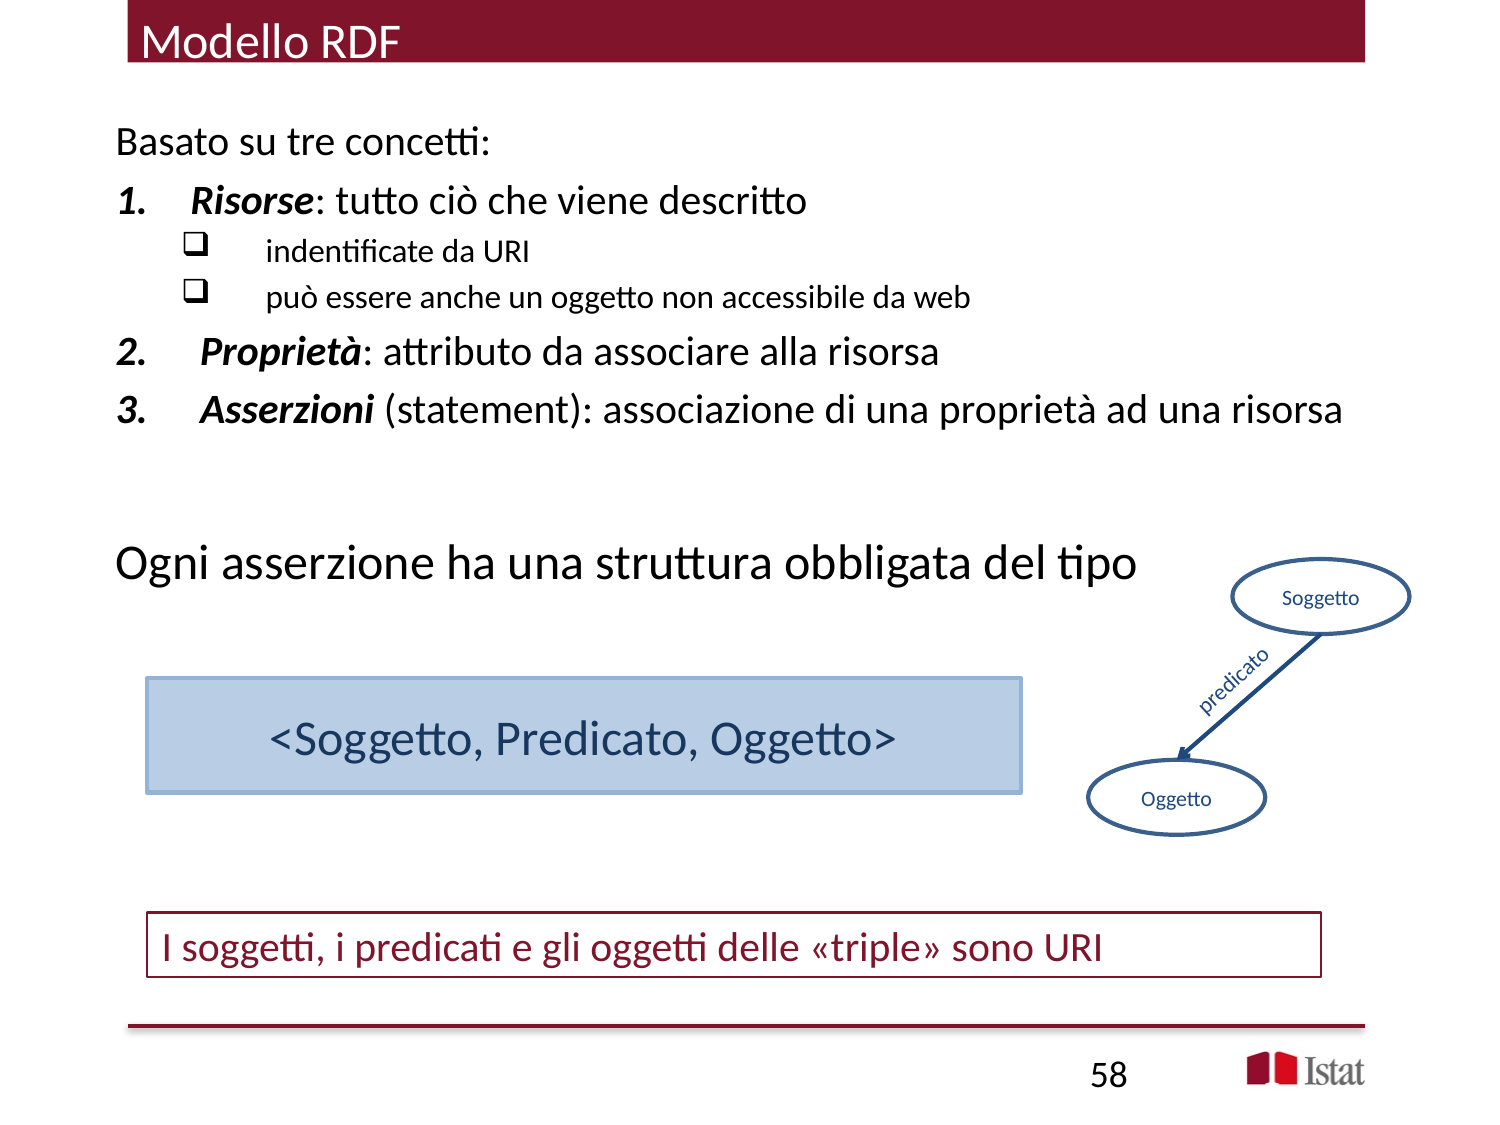

Modello RDF
Basato su tre concetti:
Risorse: tutto ciò che viene descritto
indentificate da URI
può essere anche un oggetto non accessibile da web
Proprietà: attributo da associare alla risorsa
Asserzioni (statement): associazione di una proprietà ad una risorsa

Ogni asserzione ha una struttura obbligata del tipo
Soggetto
predicato
Oggetto
<Soggetto, Predicato, Oggetto>
I soggetti, i predicati e gli oggetti delle «triple» sono URI
58